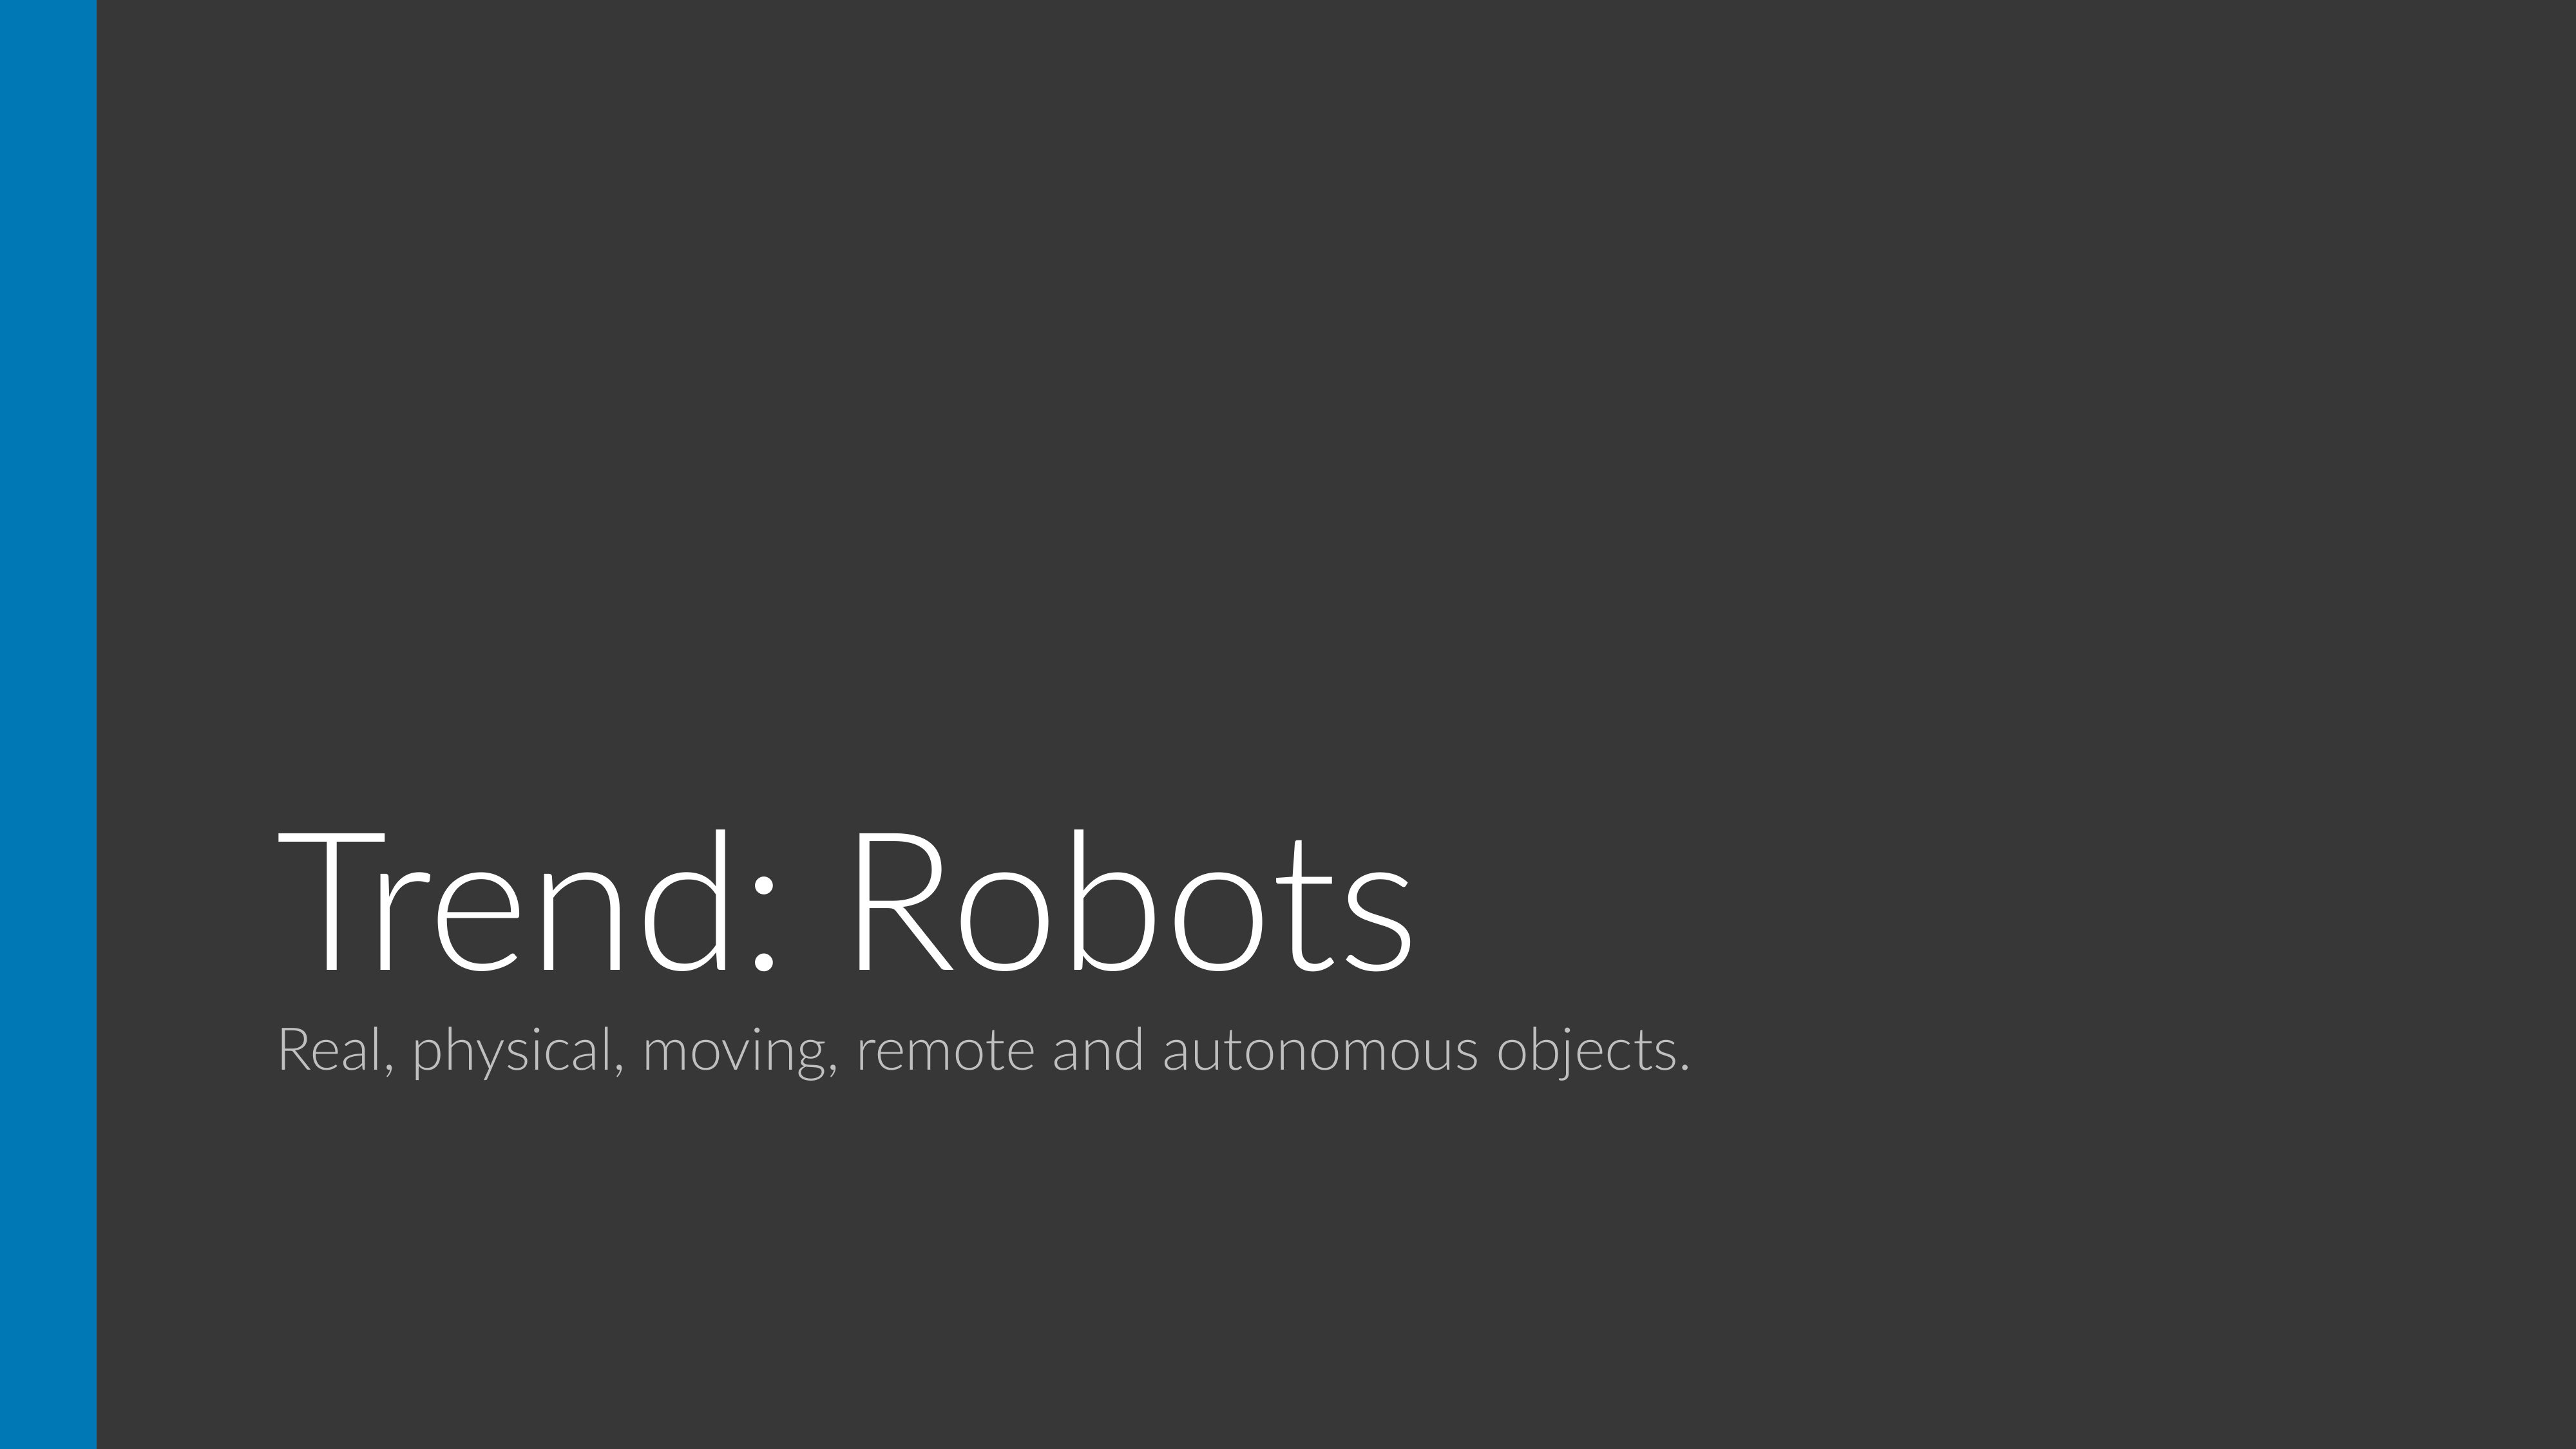

# Trend: Robots
Real, physical, moving, remote and autonomous objects.